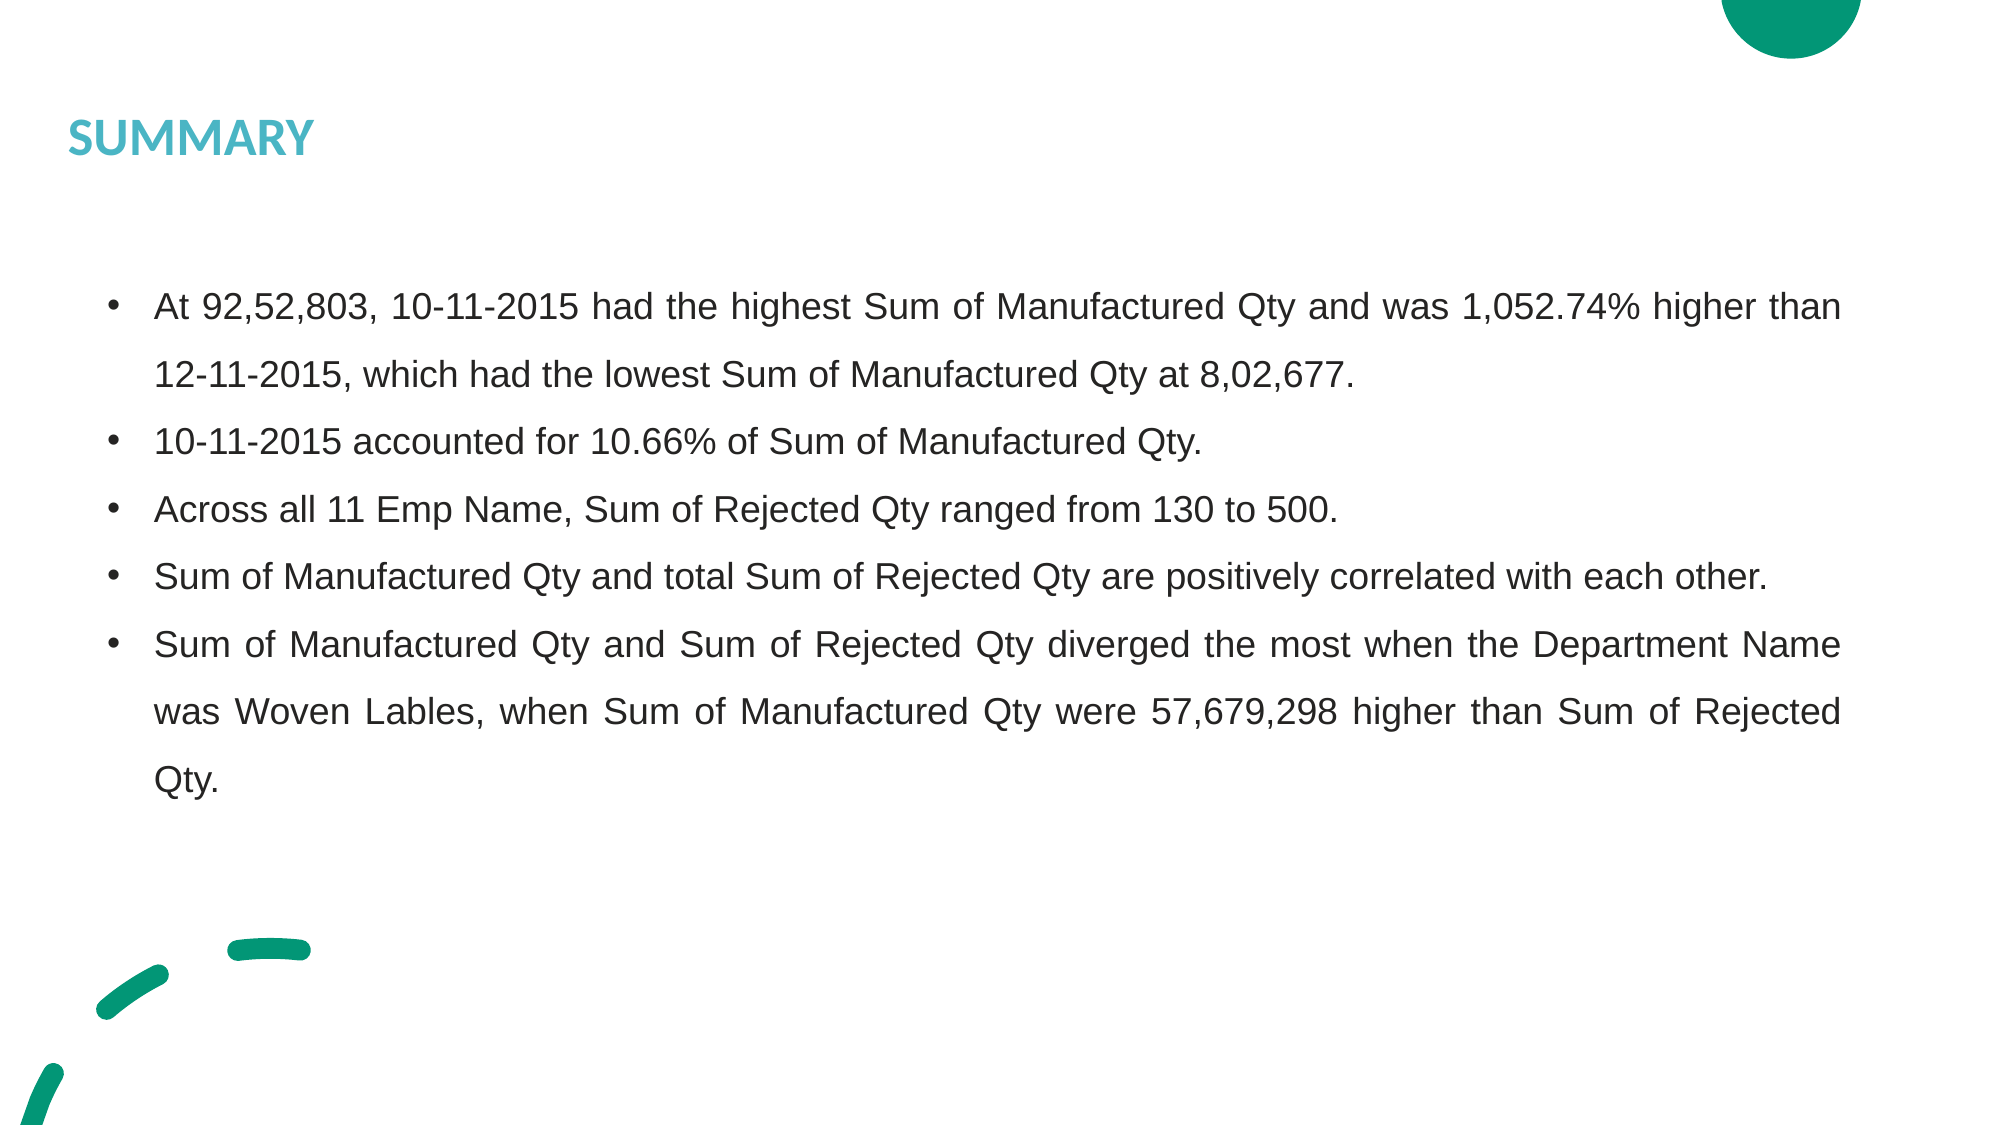

SUMMARY

At 92,52,803, 10-11-2015 had the highest Sum of Manufactured Qty and was 1,052.74% higher than 12-11-2015, which had the lowest Sum of Manufactured Qty at 8,02,677.
10-11-2015 accounted for 10.66% of Sum of Manufactured Qty.
﻿Across all 11 Emp Name, Sum of Rejected Qty ranged from 130 to 500.
Sum of Manufactured Qty and total Sum of Rejected Qty are positively correlated with each other.
Sum of Manufactured Qty and Sum of Rejected Qty diverged the most when the Department Name was Woven Lables, when Sum of Manufactured Qty were 57,679,298 higher than Sum of Rejected Qty.